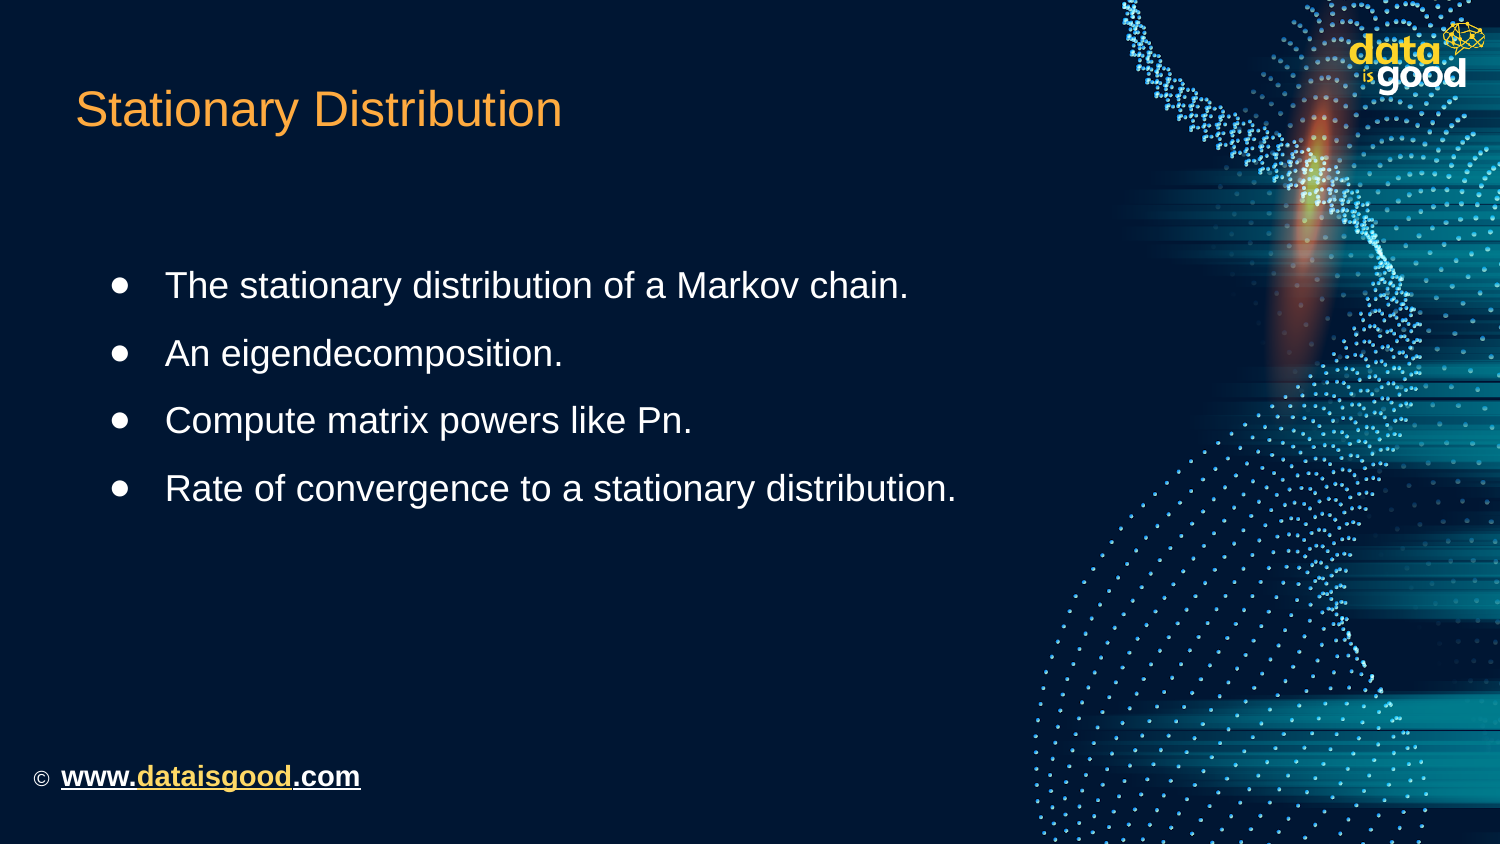

# Stationary Distribution
The stationary distribution of a Markov chain.
An eigendecomposition.
Compute matrix powers like Pn.
Rate of convergence to a stationary distribution.